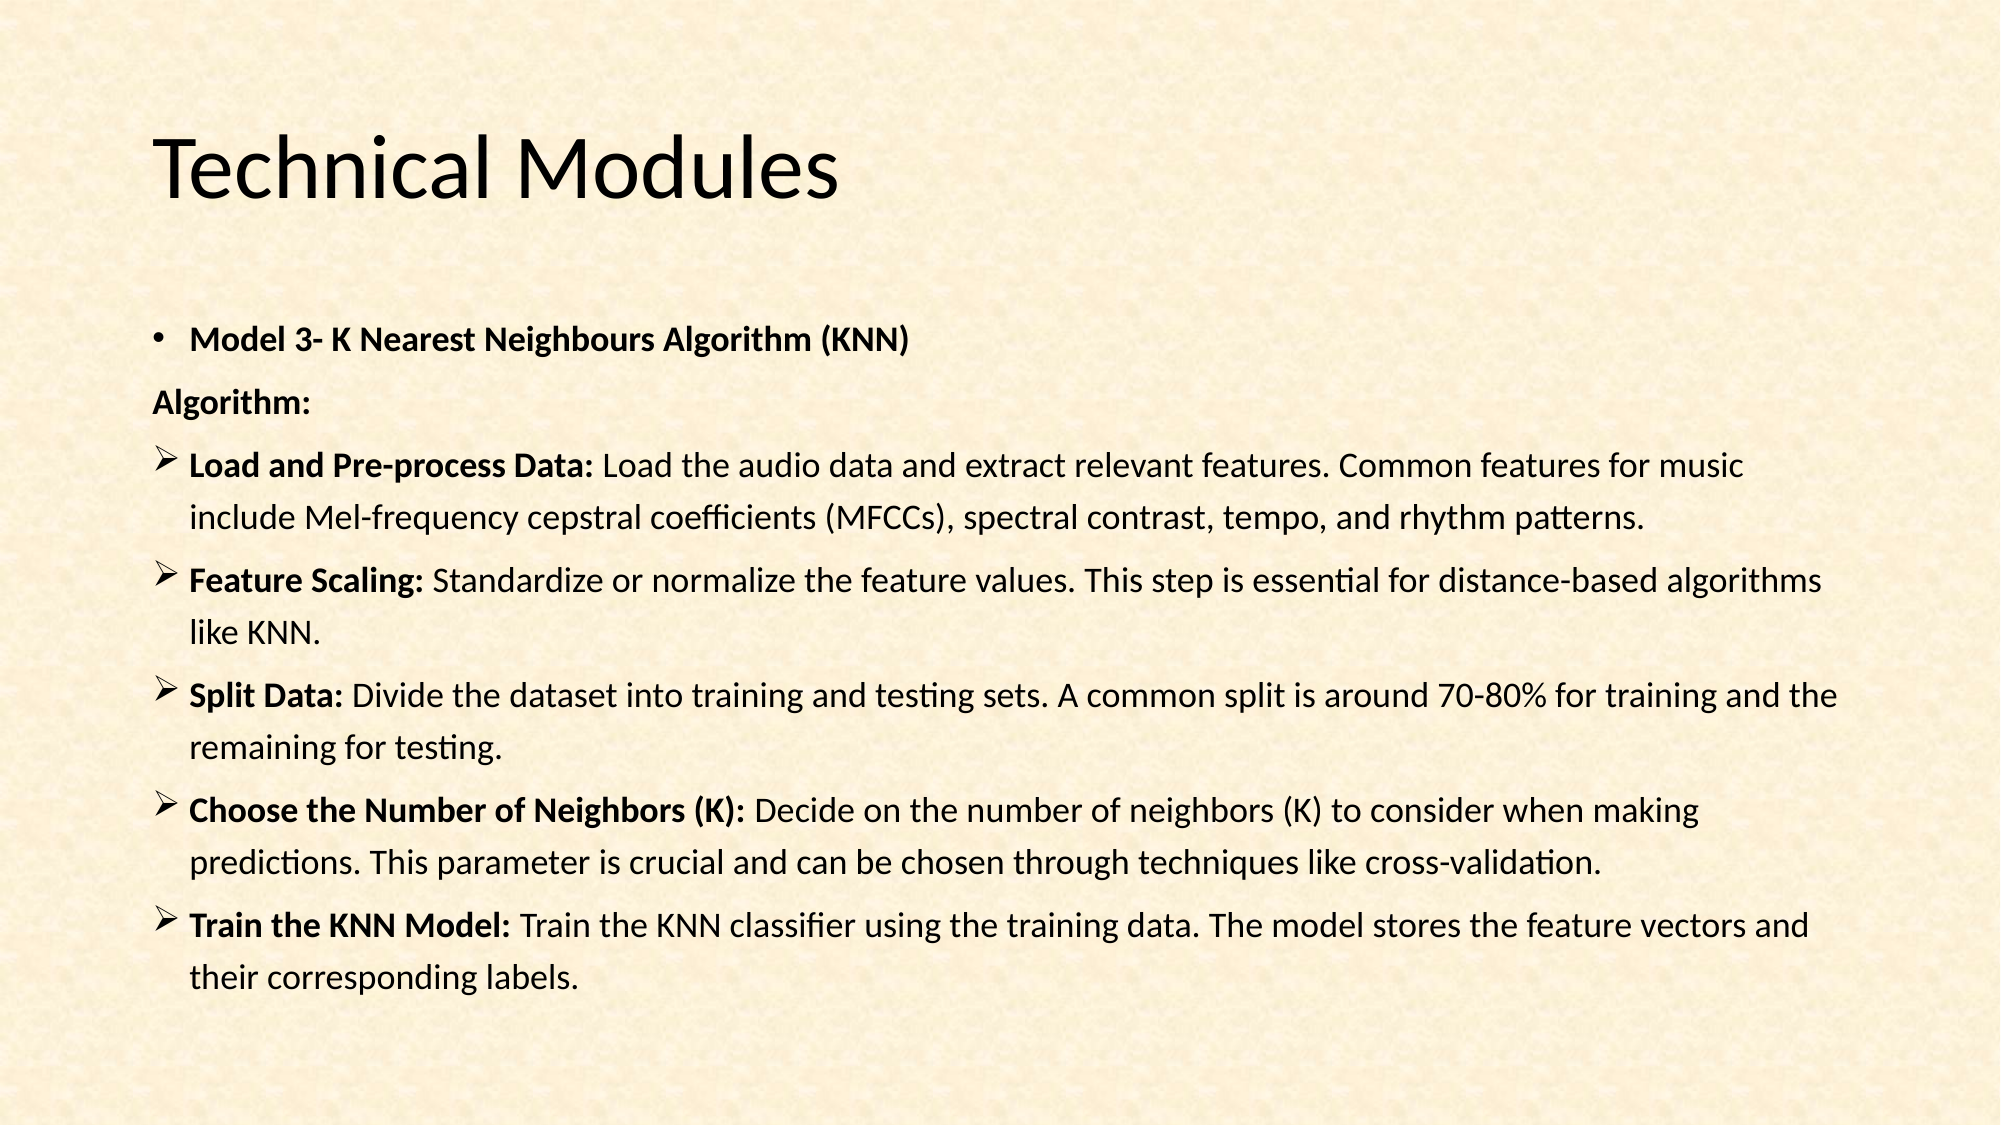

# Technical Modules
Model 3- K Nearest Neighbours Algorithm (KNN)
Algorithm:
Load and Pre-process Data: Load the audio data and extract relevant features. Common features for music include Mel-frequency cepstral coefficients (MFCCs), spectral contrast, tempo, and rhythm patterns.
Feature Scaling: Standardize or normalize the feature values. This step is essential for distance-based algorithms like KNN.
Split Data: Divide the dataset into training and testing sets. A common split is around 70-80% for training and the remaining for testing.
Choose the Number of Neighbors (K): Decide on the number of neighbors (K) to consider when making predictions. This parameter is crucial and can be chosen through techniques like cross-validation.
Train the KNN Model: Train the KNN classifier using the training data. The model stores the feature vectors and their corresponding labels.